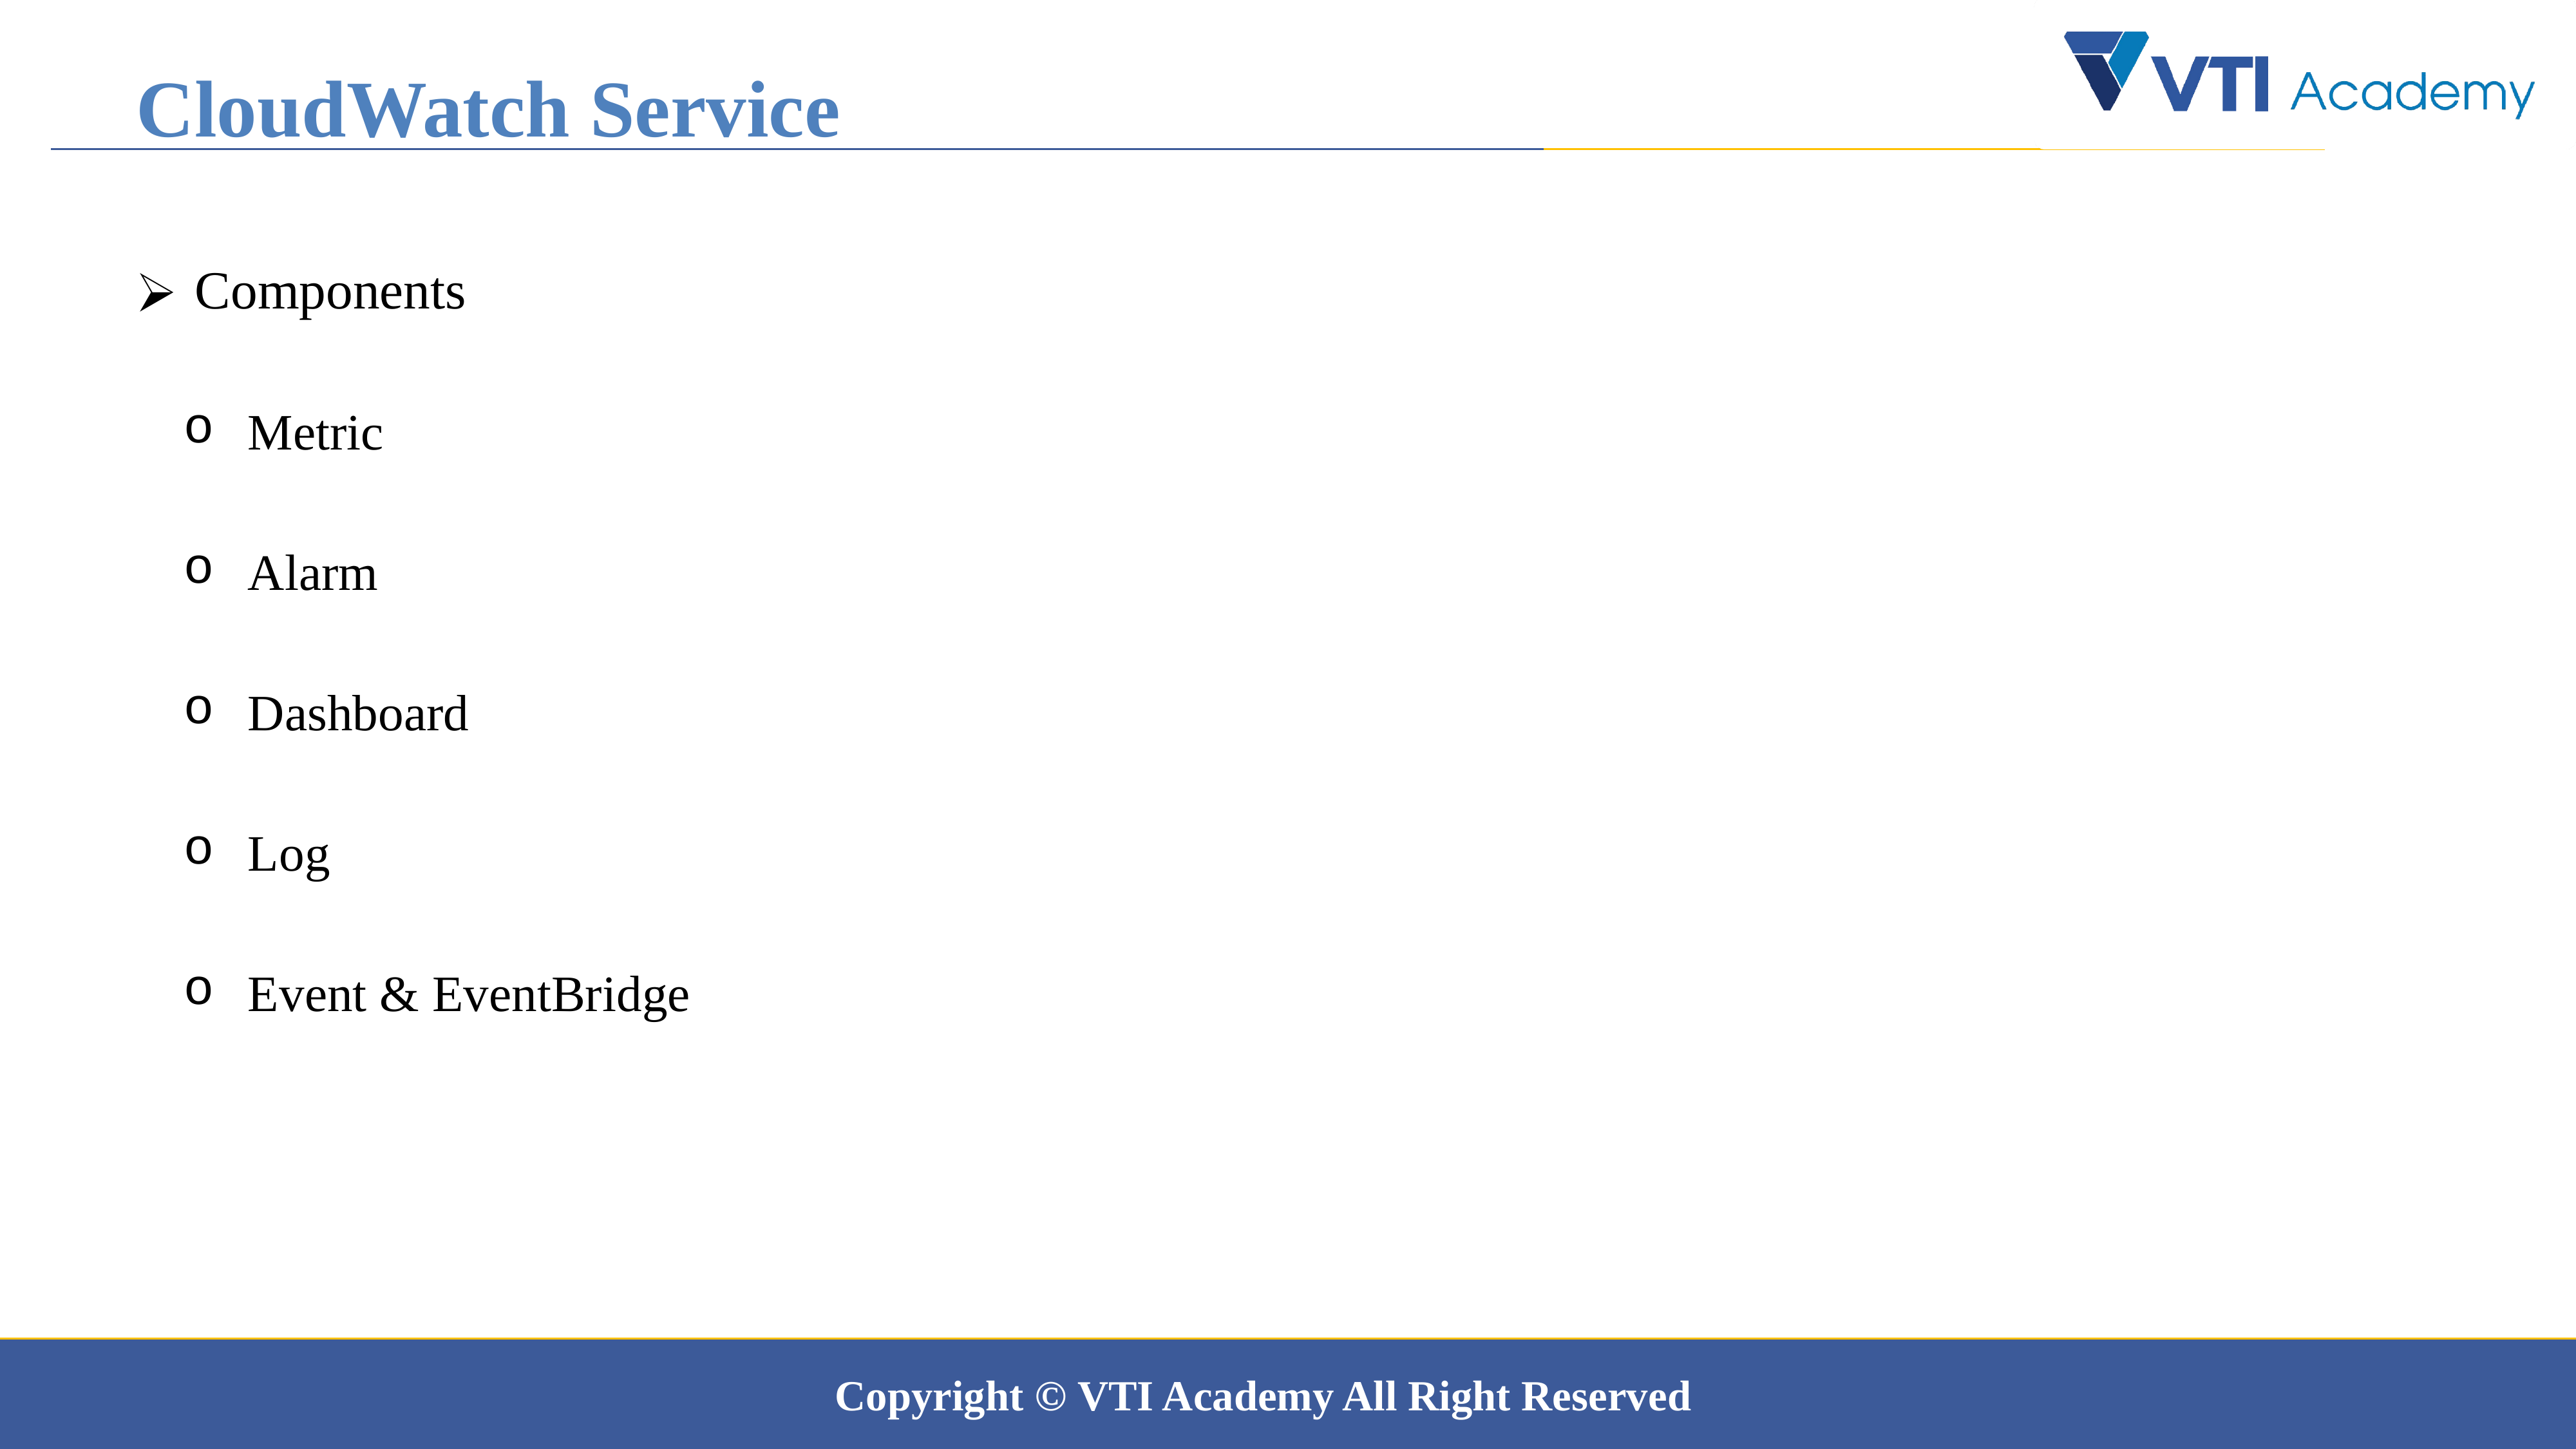

CloudWatch Service
 Components
Metric
Alarm
Dashboard
Log
Event & EventBridge